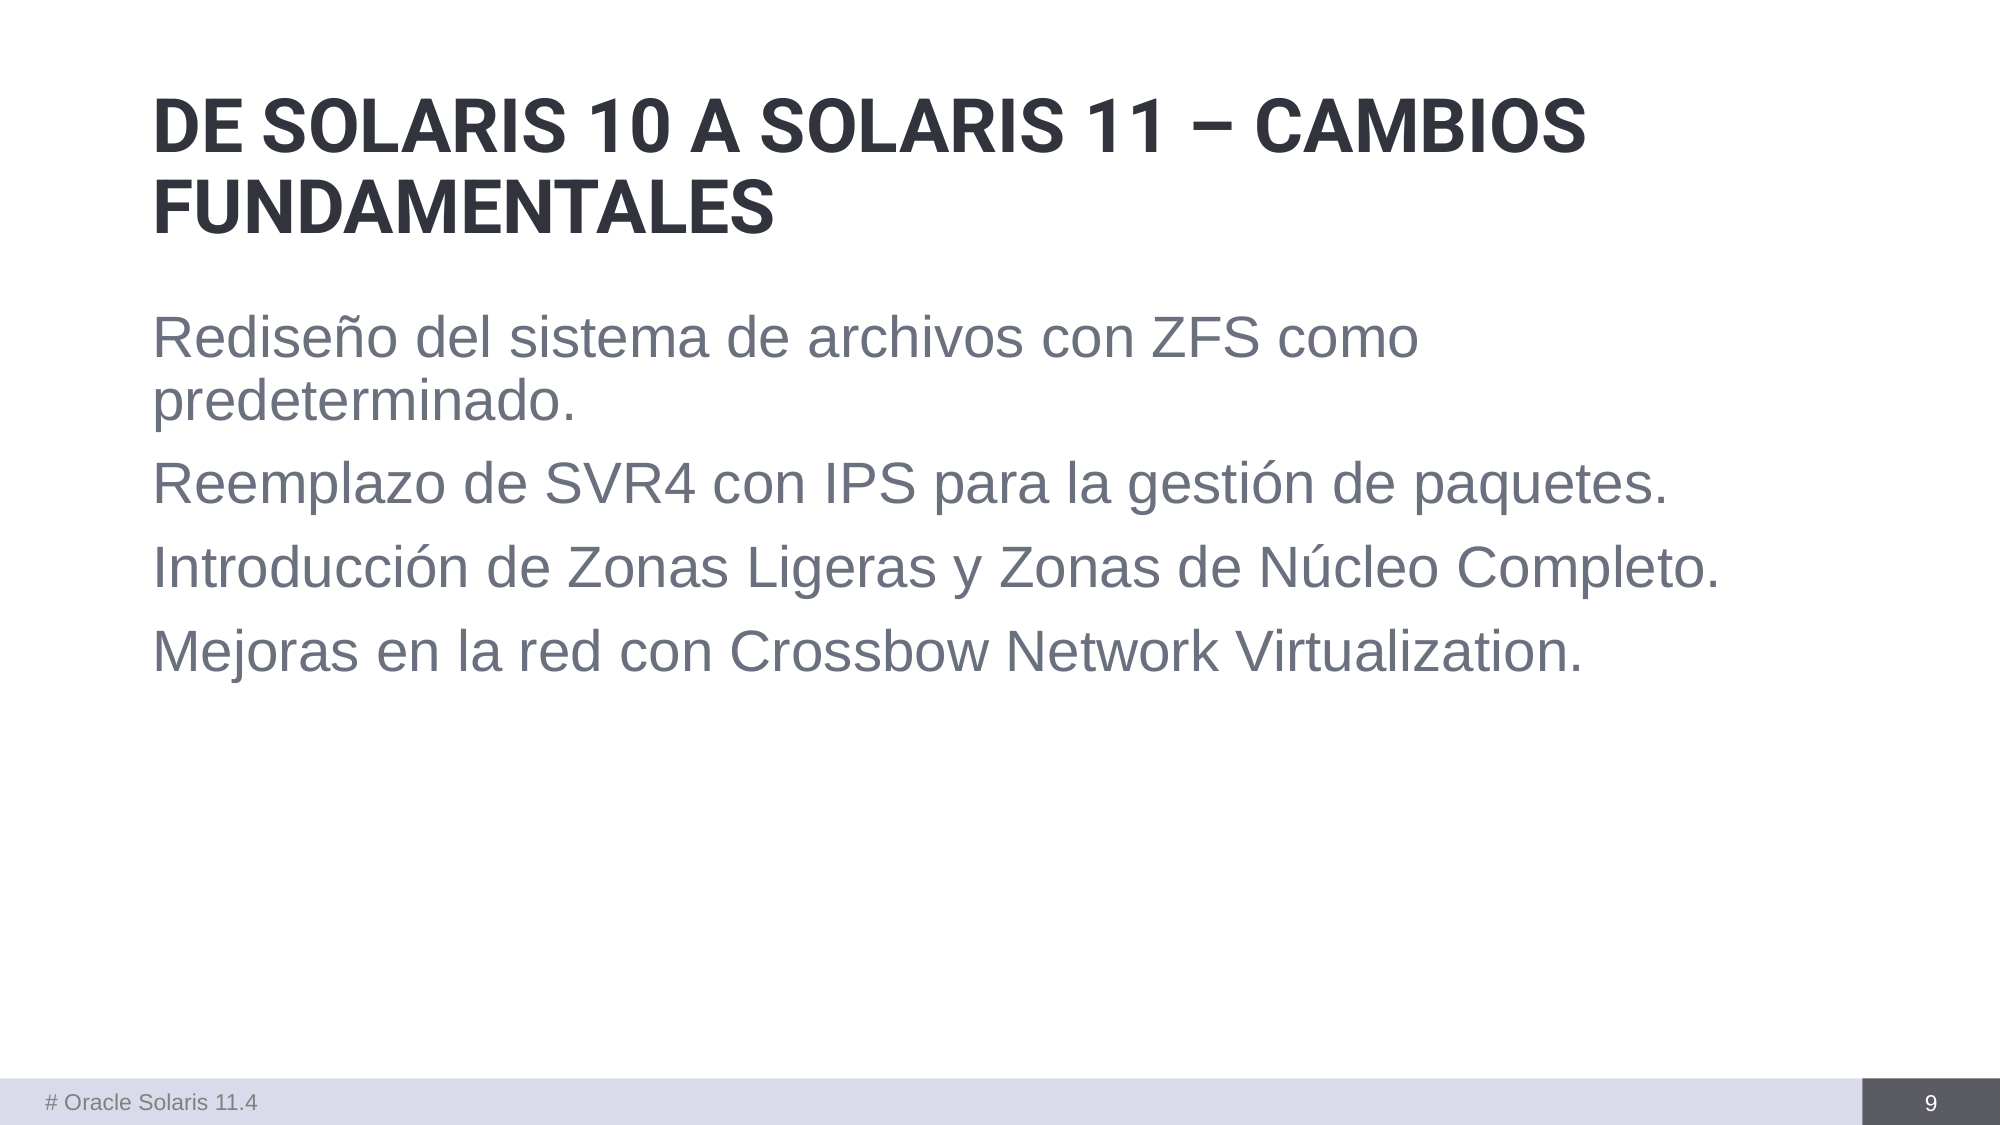

# DE SOLARIS 10 A SOLARIS 11 – CAMBIOS FUNDAMENTALES
Rediseño del sistema de archivos con ZFS como predeterminado.
Reemplazo de SVR4 con IPS para la gestión de paquetes.
Introducción de Zonas Ligeras y Zonas de Núcleo Completo.
Mejoras en la red con Crossbow Network Virtualization.
# Oracle Solaris 11.4
9